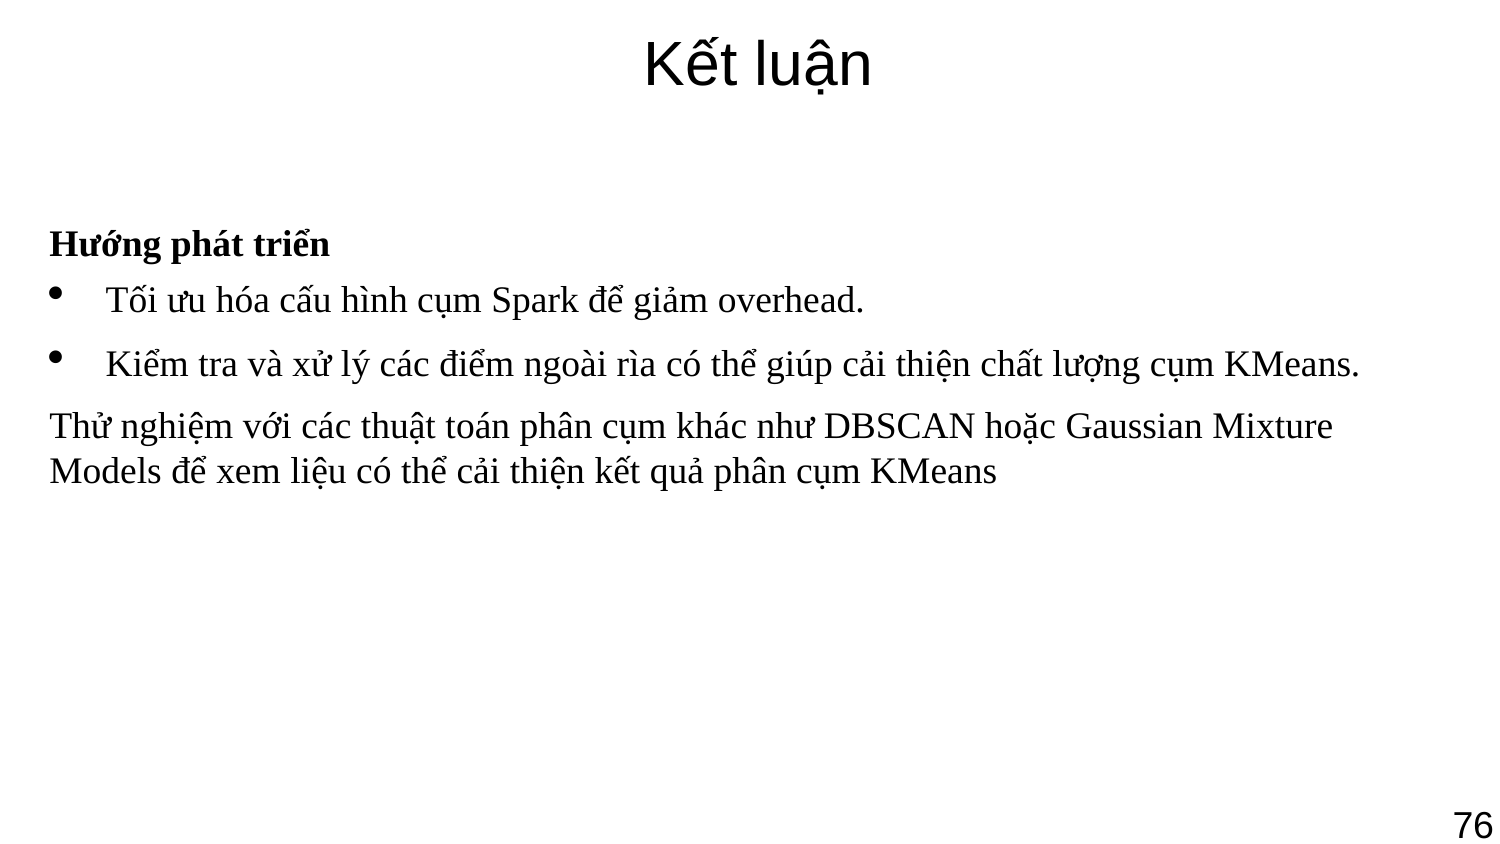

# Kết luận
Hướng phát triển
Tối ưu hóa cấu hình cụm Spark để giảm overhead.
Kiểm tra và xử lý các điểm ngoài rìa có thể giúp cải thiện chất lượng cụm KMeans.
Thử nghiệm với các thuật toán phân cụm khác như DBSCAN hoặc Gaussian Mixture Models để xem liệu có thể cải thiện kết quả phân cụm KMeans

76